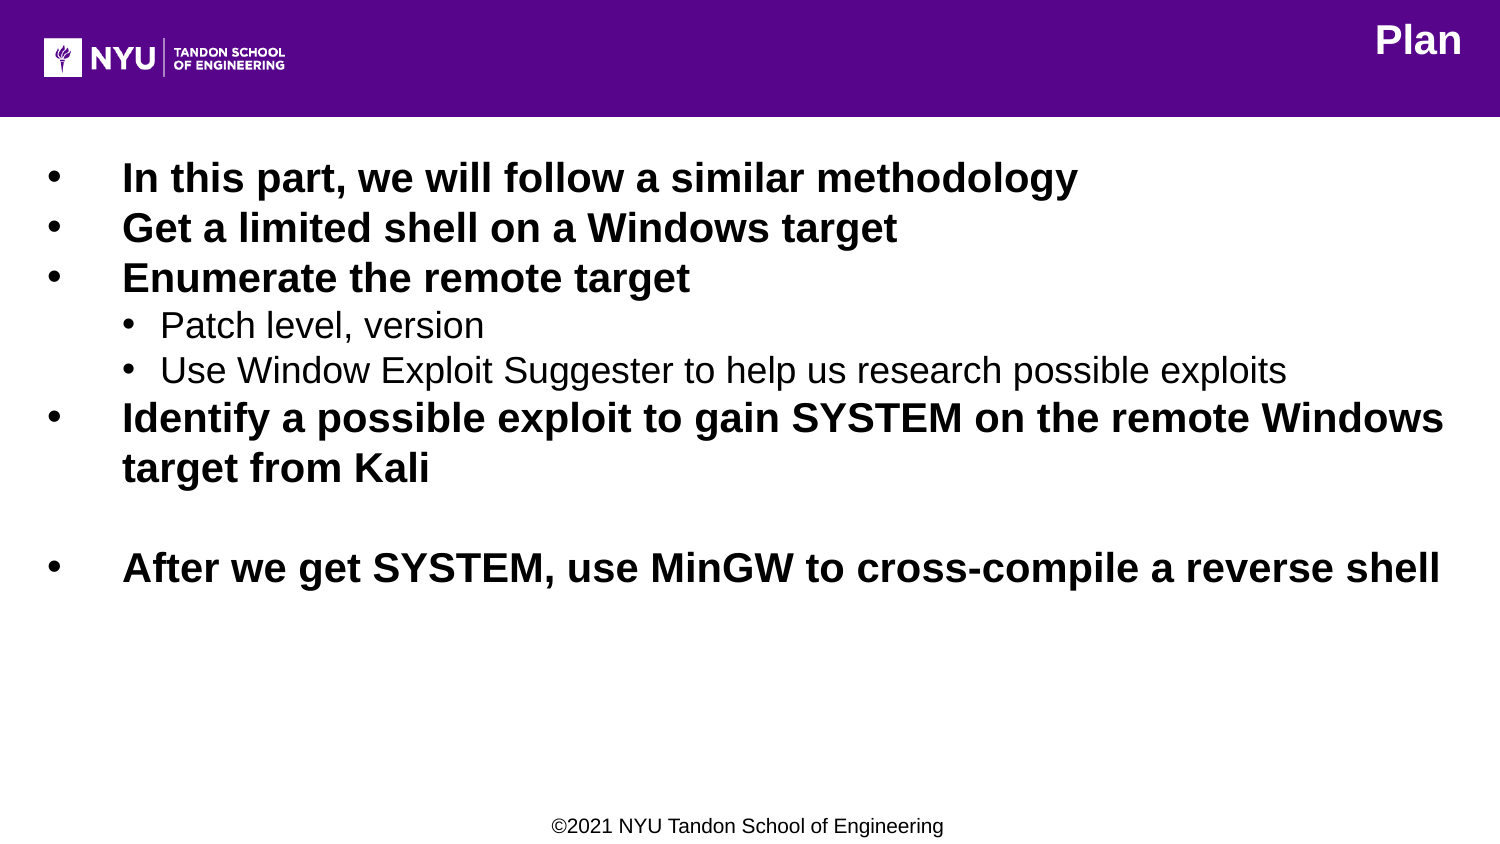

Plan
In this part, we will follow a similar methodology
Get a limited shell on a Windows target
Enumerate the remote target
Patch level, version
Use Window Exploit Suggester to help us research possible exploits
Identify a possible exploit to gain SYSTEM on the remote Windows target from Kali

After we get SYSTEM, use MinGW to cross-compile a reverse shell